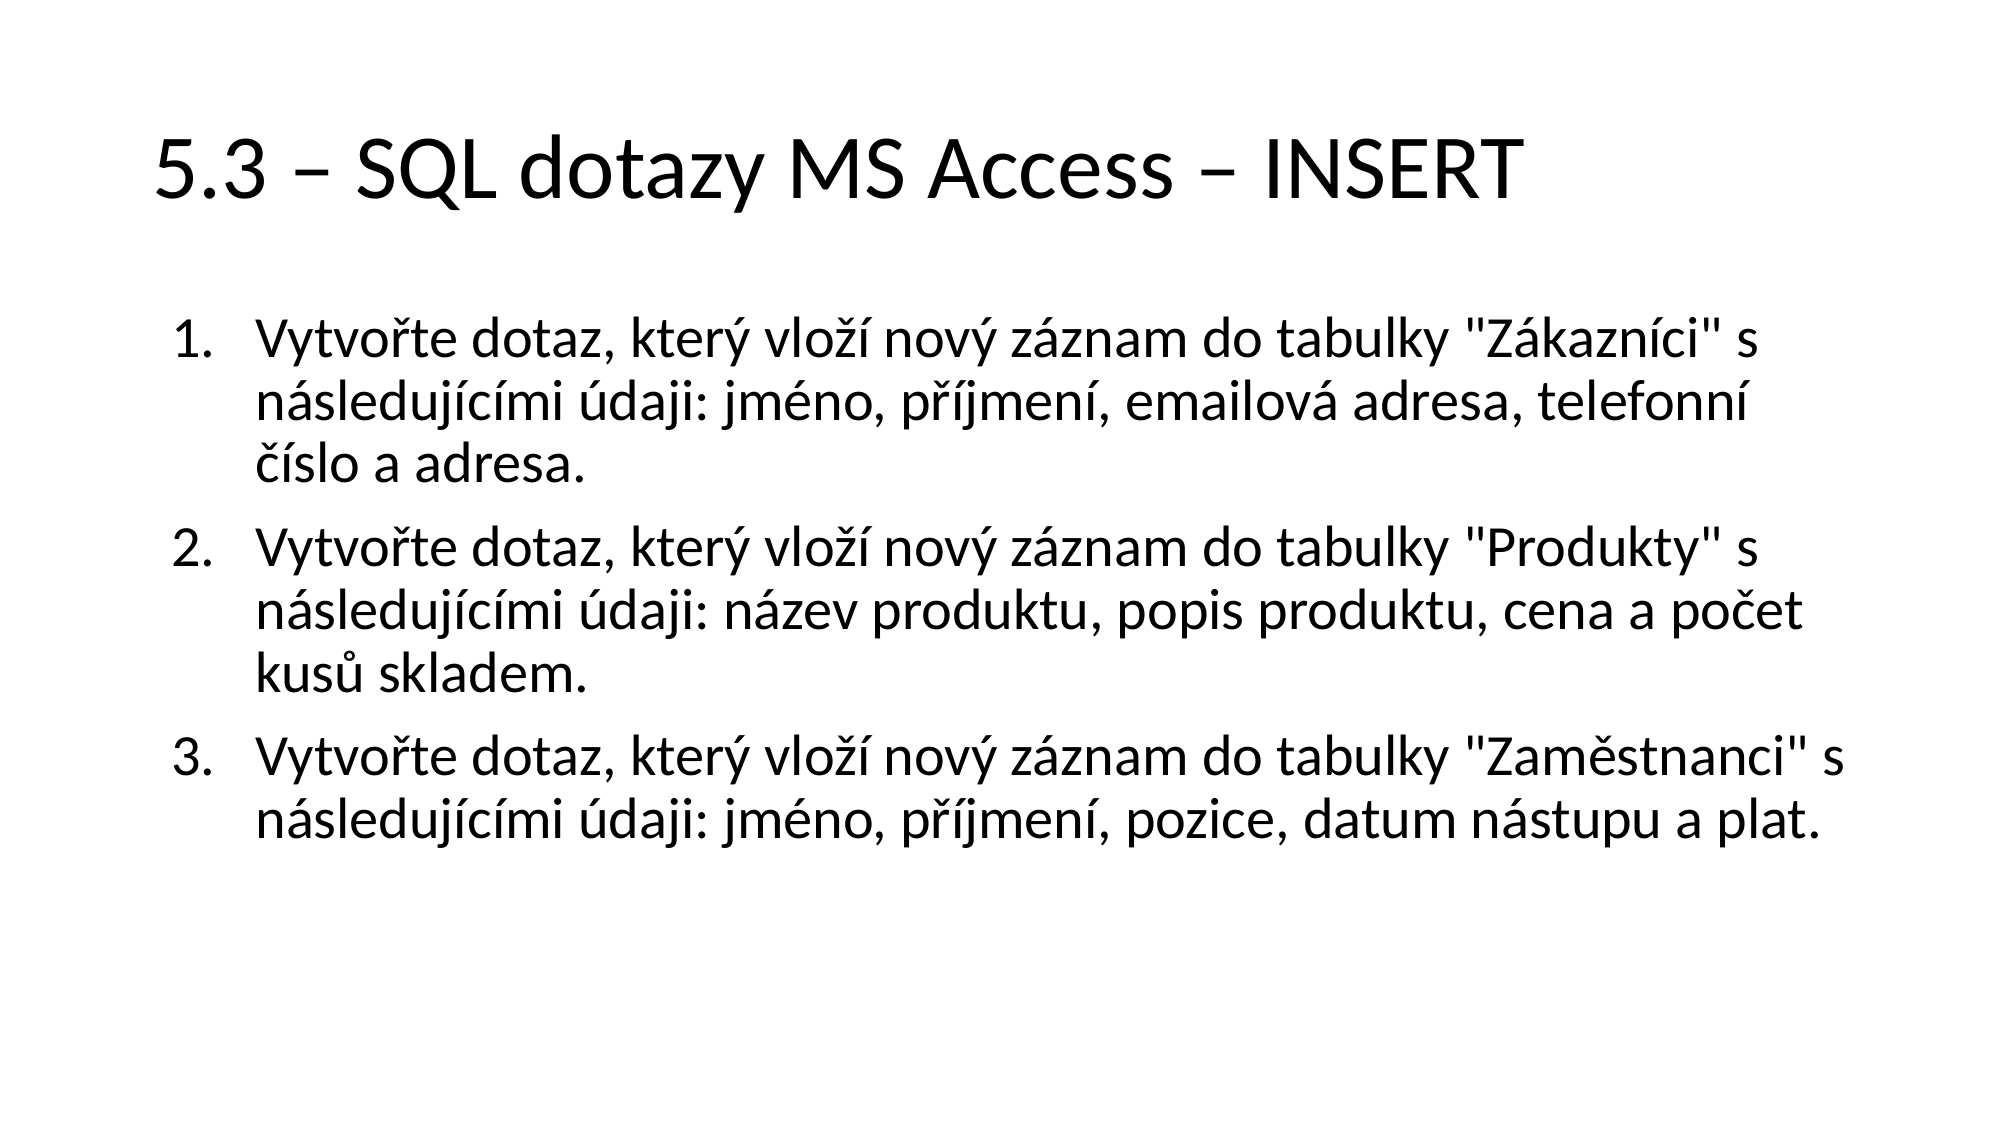

# 5.3 – SQL dotazy MS Access – INSERT
Vytvořte dotaz, který vloží nový záznam do tabulky "Zákazníci" s následujícími údaji: jméno, příjmení, emailová adresa, telefonní číslo a adresa.
Vytvořte dotaz, který vloží nový záznam do tabulky "Produkty" s následujícími údaji: název produktu, popis produktu, cena a počet kusů skladem.
Vytvořte dotaz, který vloží nový záznam do tabulky "Zaměstnanci" s následujícími údaji: jméno, příjmení, pozice, datum nástupu a plat.